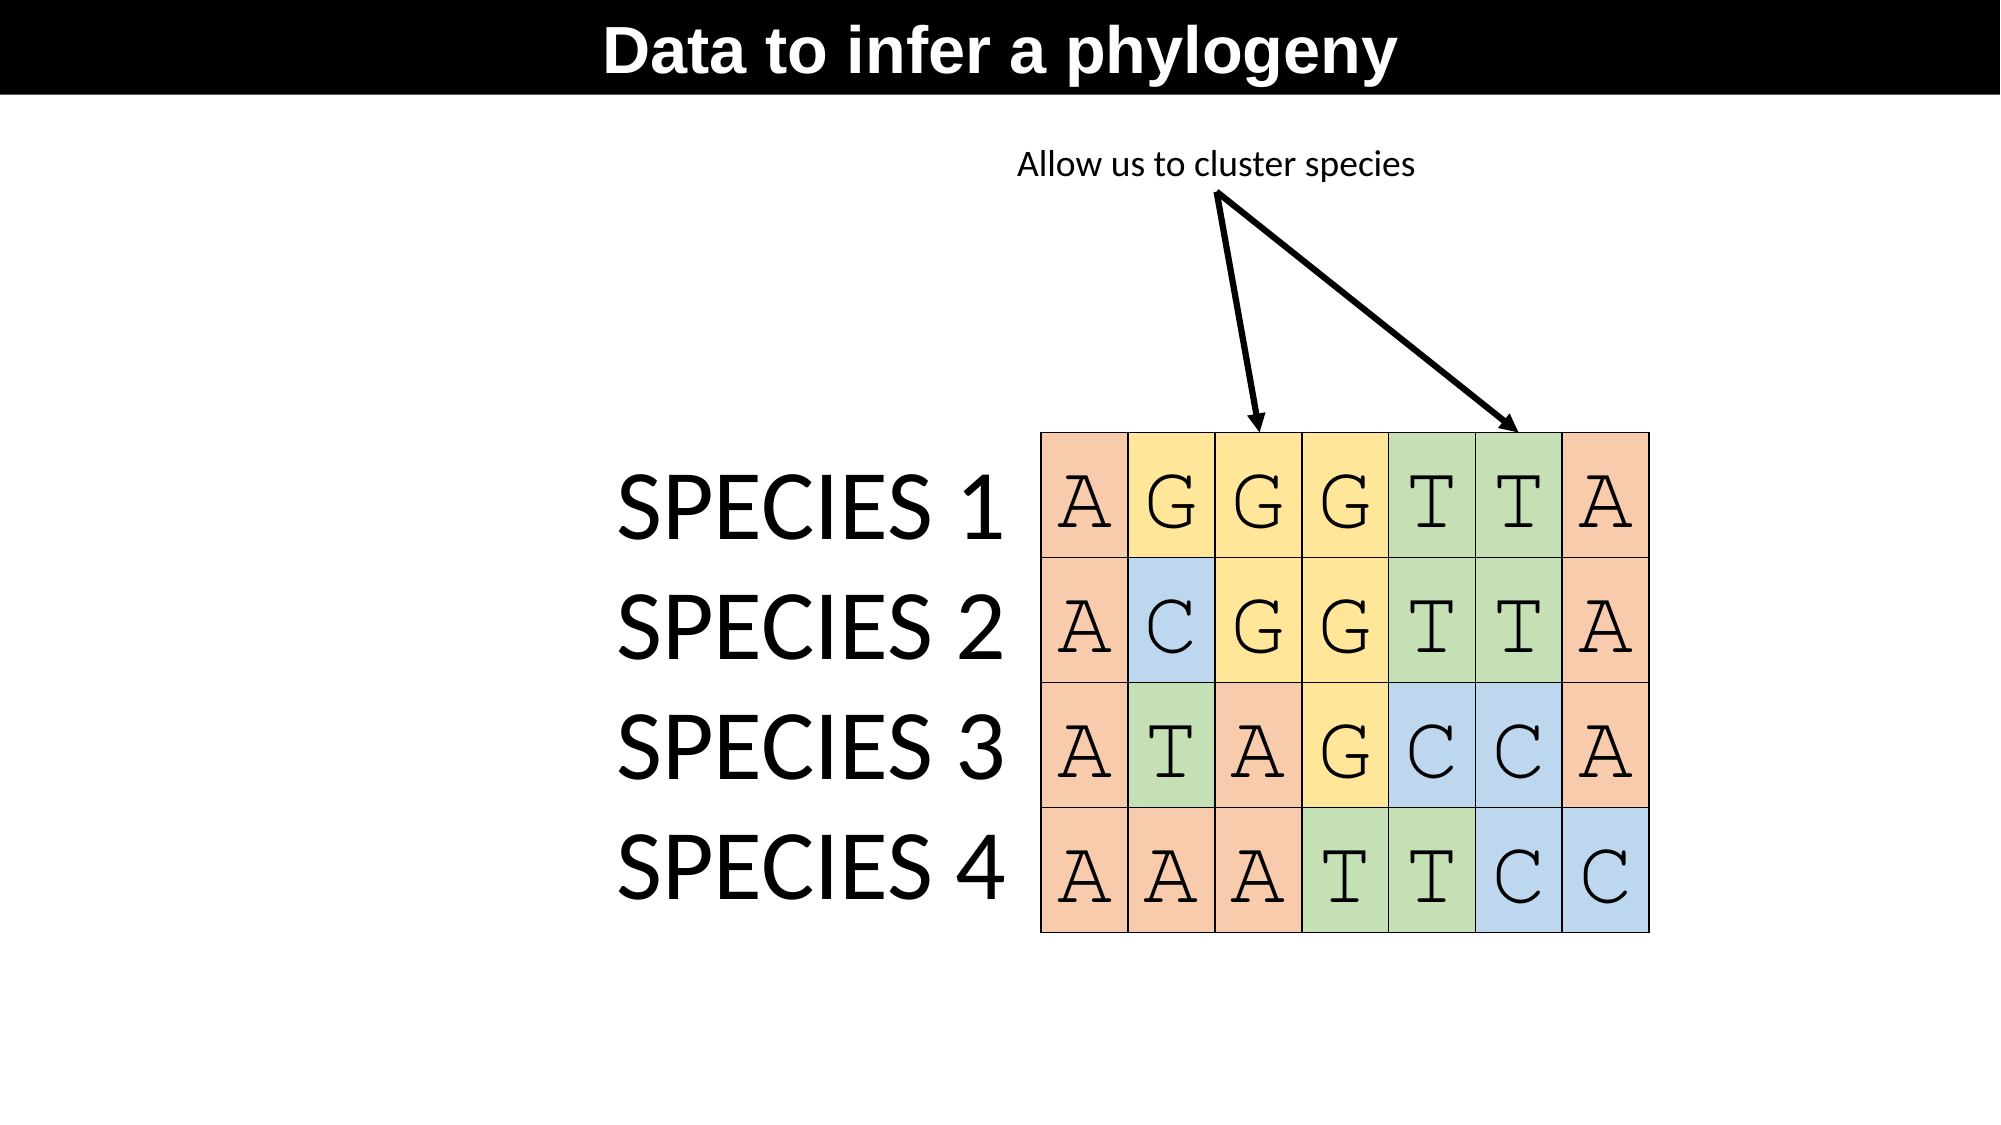

Data to infer a phylogeny
Allow us to cluster species
| A | G | G | G | T | T | A |
| --- | --- | --- | --- | --- | --- | --- |
| A | C | G | G | T | T | A |
| A | T | A | G | C | C | A |
| A | A | A | T | T | C | C |
SPECIES 1
SPECIES 2
SPECIES 3
SPECIES 4